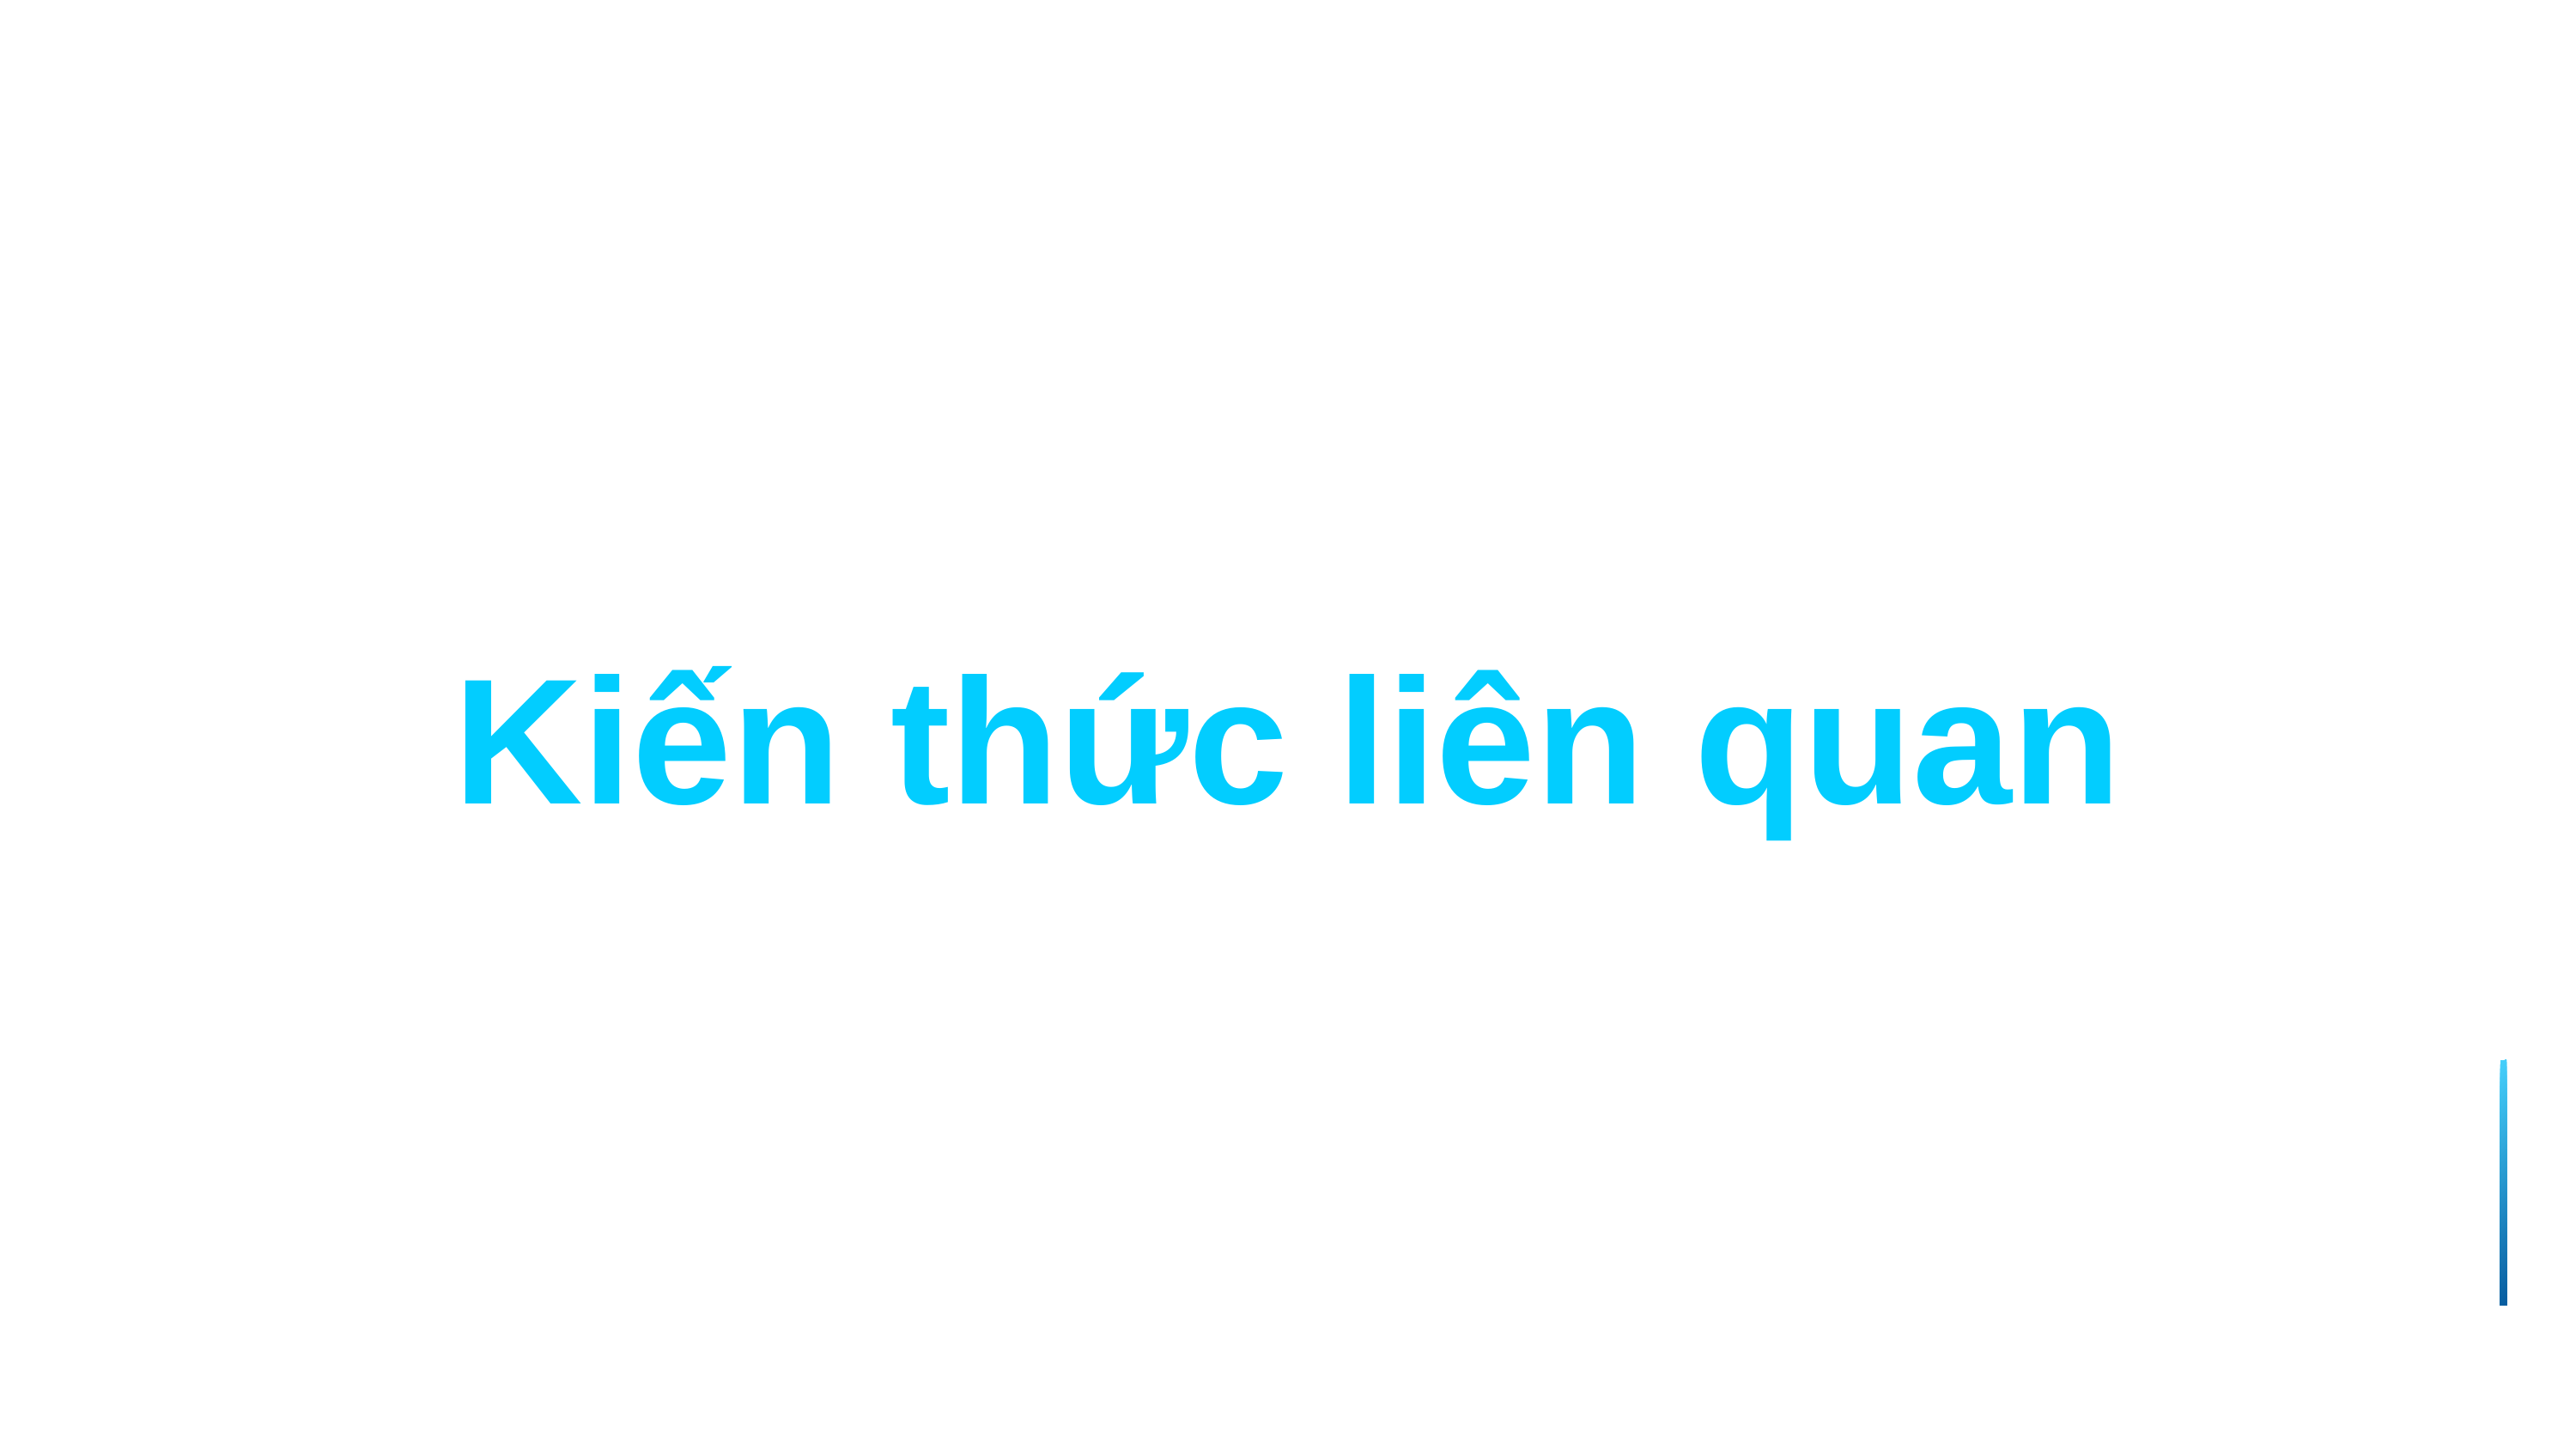

01
Kiến thức liên quan
01

01
01